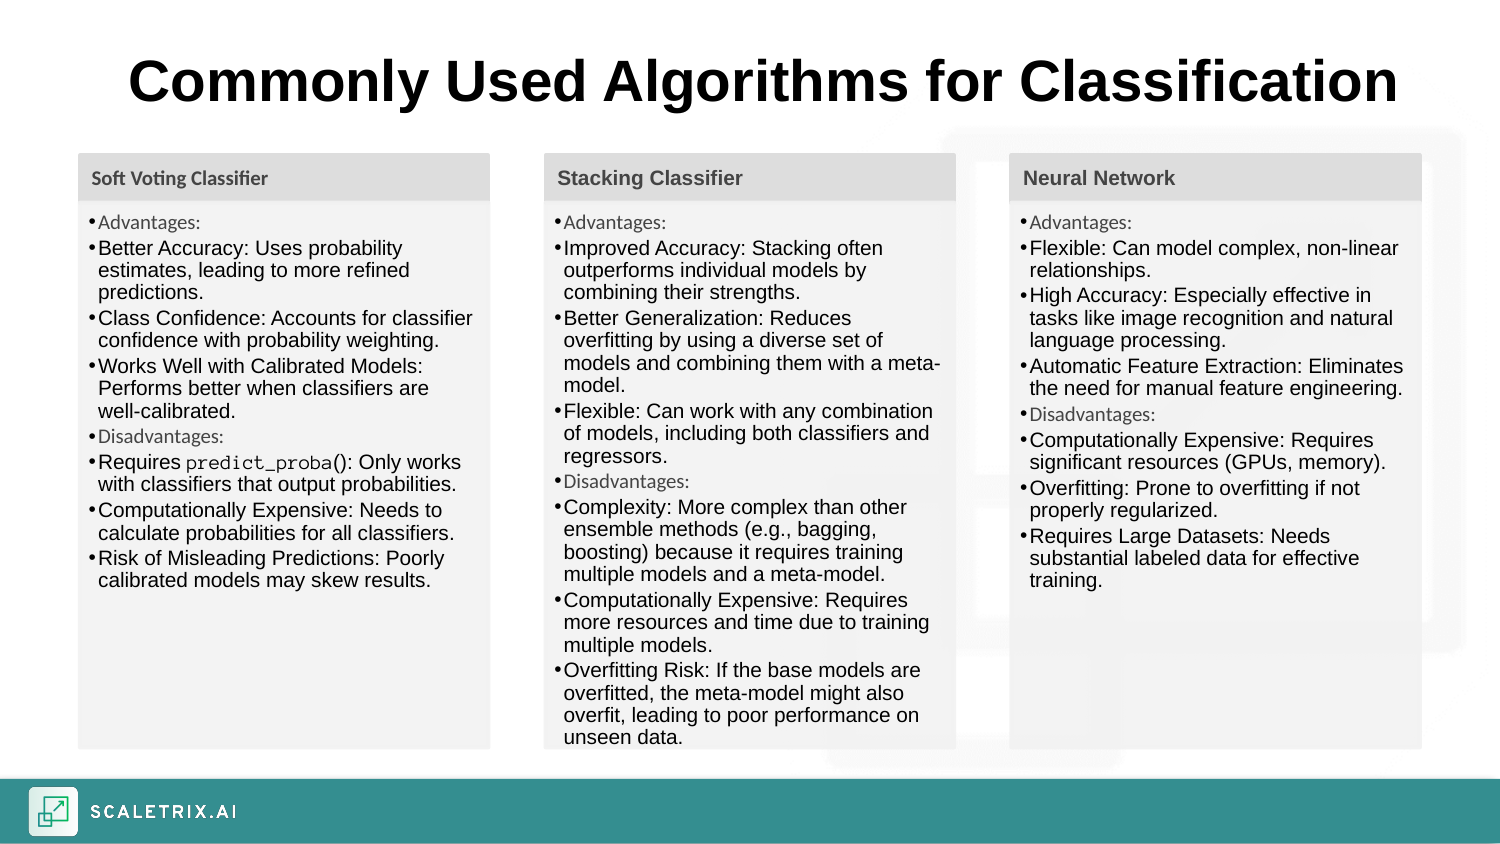

Commonly Used Algorithms for Classification

Soft Voting Classifier
Advantages:
Better Accuracy: Uses probability estimates, leading to more refined predictions.
Class Confidence: Accounts for classifier confidence with probability weighting.
Works Well with Calibrated Models: Performs better when classifiers are well-calibrated.
Disadvantages:
Requires predict_proba(): Only works with classifiers that output probabilities.
Computationally Expensive: Needs to calculate probabilities for all classifiers.
Risk of Misleading Predictions: Poorly calibrated models may skew results.
Stacking Classifier
Advantages:
Improved Accuracy: Stacking often outperforms individual models by combining their strengths.
Better Generalization: Reduces overfitting by using a diverse set of models and combining them with a meta-model.
Flexible: Can work with any combination of models, including both classifiers and regressors.
Disadvantages:
Complexity: More complex than other ensemble methods (e.g., bagging, boosting) because it requires training multiple models and a meta-model.
Computationally Expensive: Requires more resources and time due to training multiple models.
Overfitting Risk: If the base models are overfitted, the meta-model might also overfit, leading to poor performance on unseen data.
Neural Network
Advantages:
Flexible: Can model complex, non-linear relationships.
High Accuracy: Especially effective in tasks like image recognition and natural language processing.
Automatic Feature Extraction: Eliminates the need for manual feature engineering.
Disadvantages:
Computationally Expensive: Requires significant resources (GPUs, memory).
Overfitting: Prone to overfitting if not properly regularized.
Requires Large Datasets: Needs substantial labeled data for effective training.